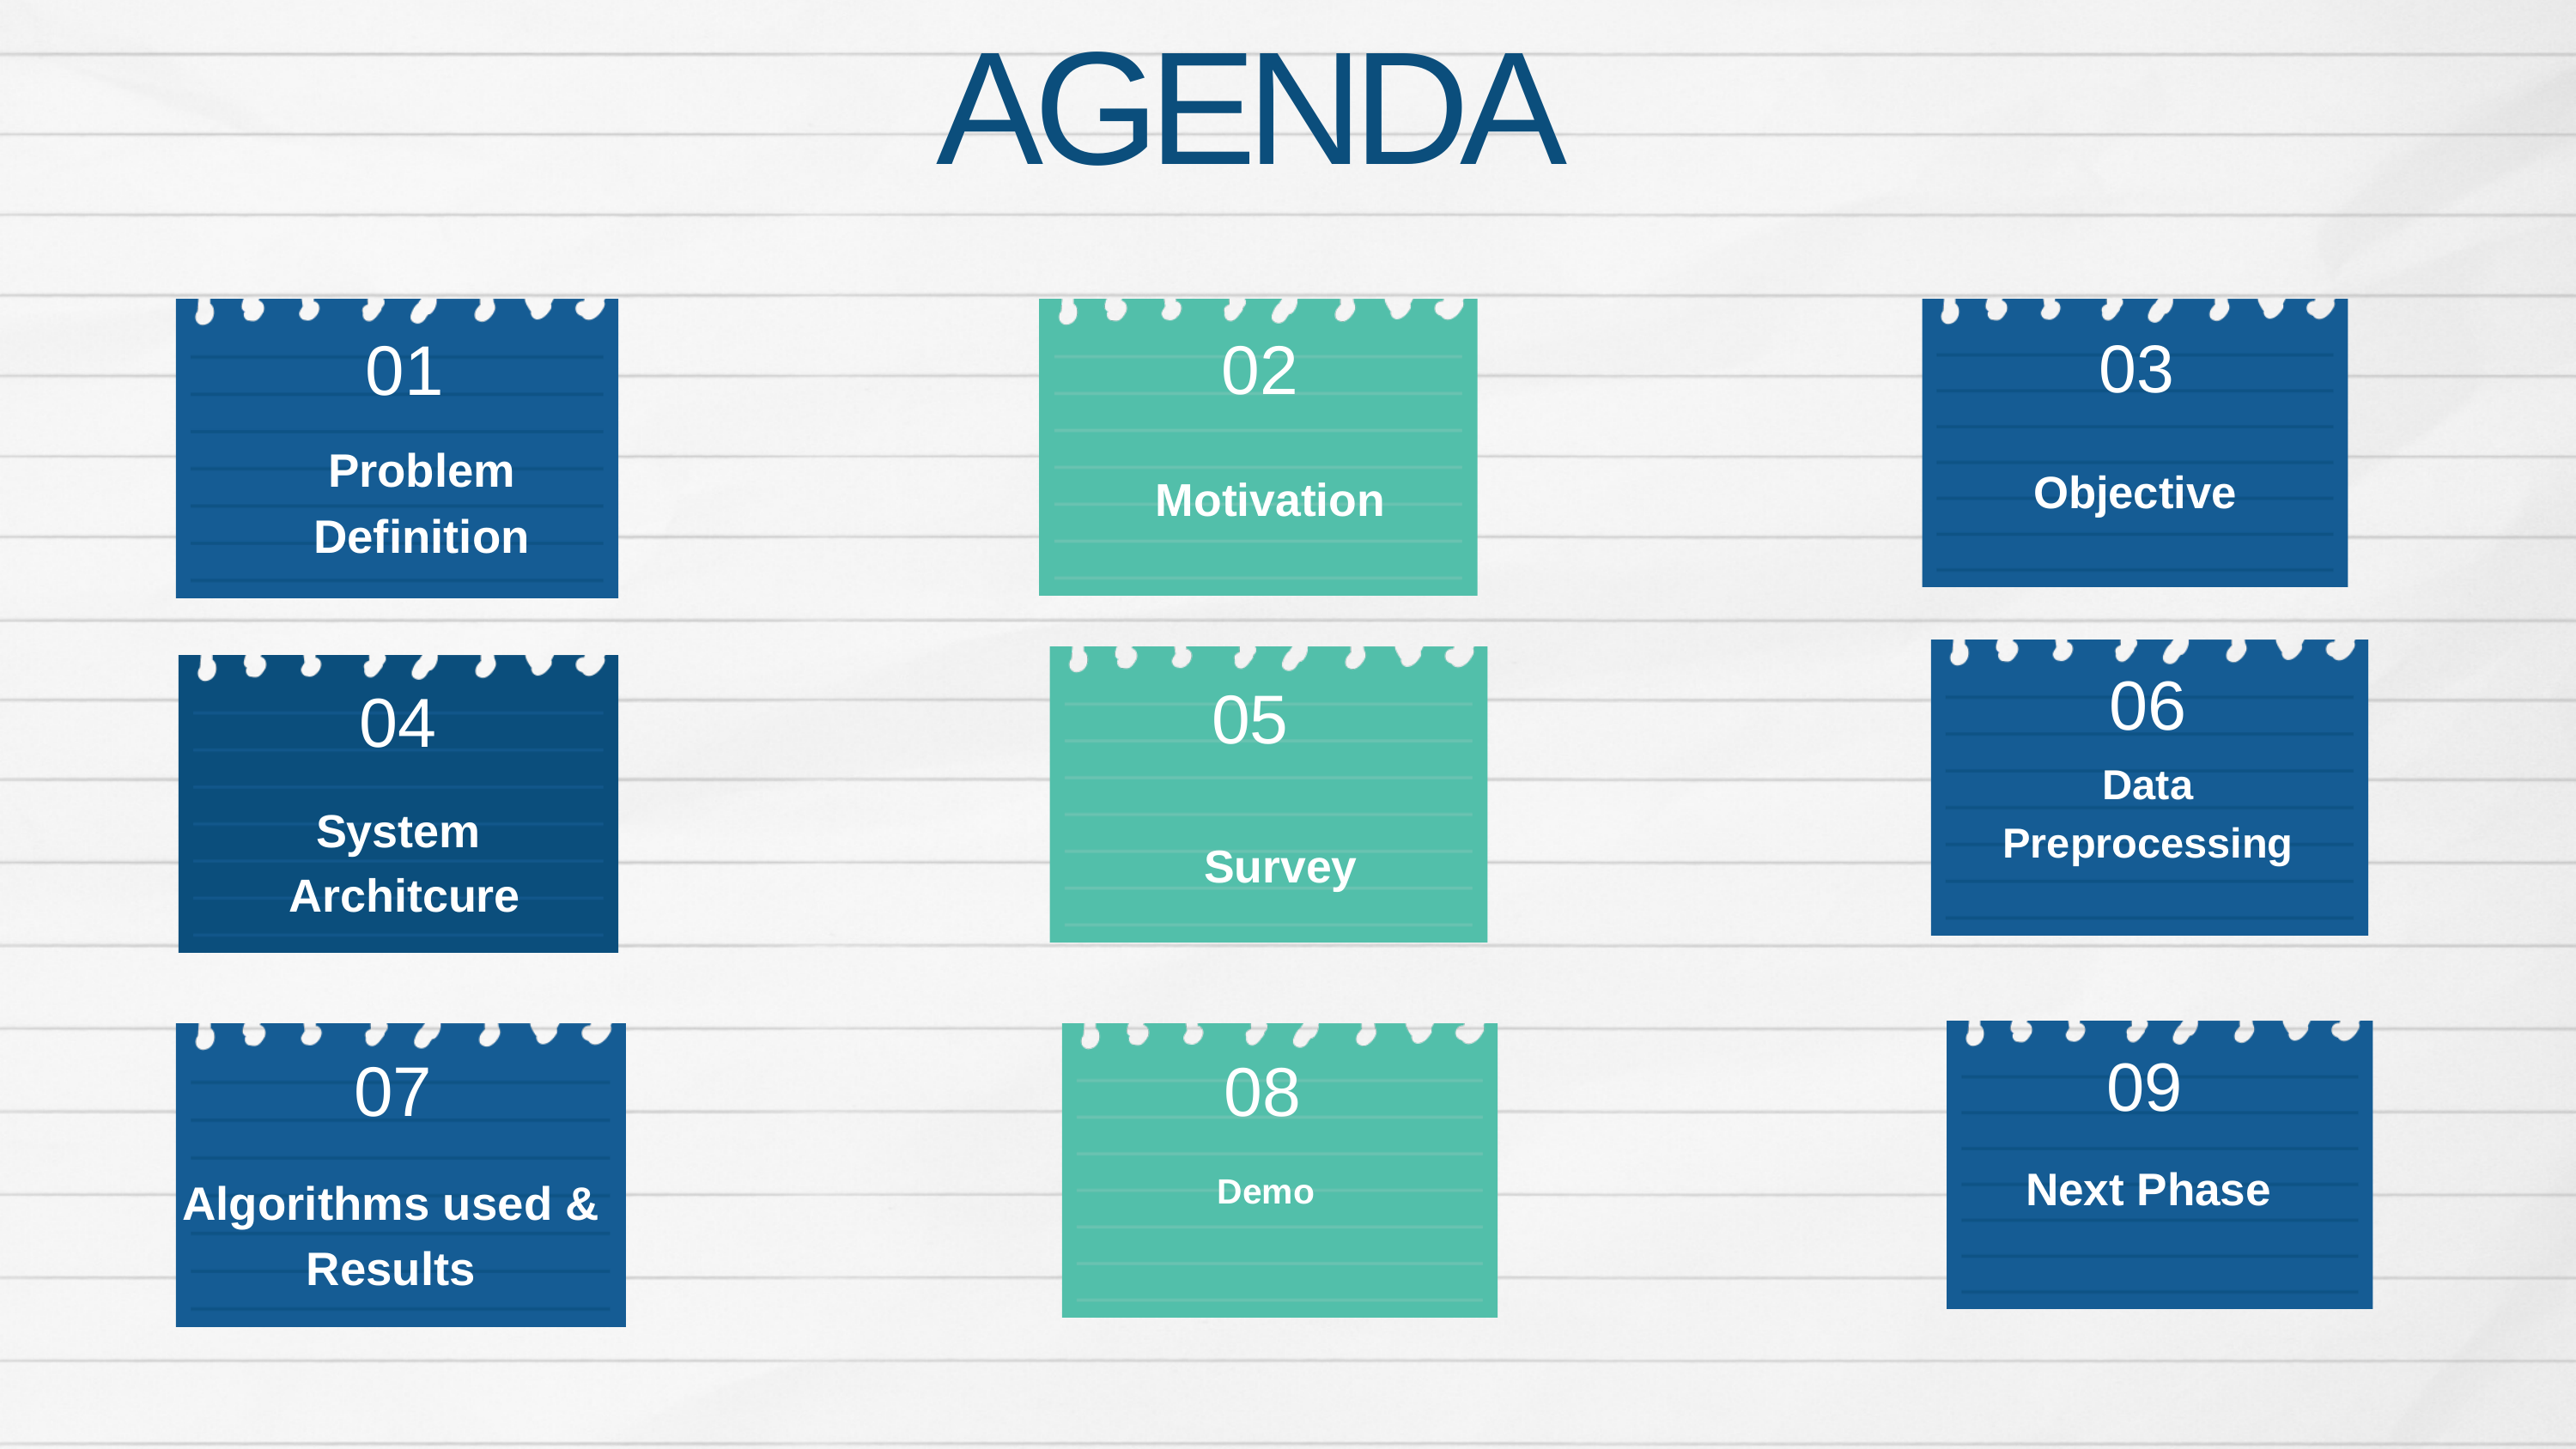

AGENDA

03
01
02
Problem Definition
Objective
Motivation

06
05
04
Data Preprocessing
System
 Architcure

Survey

09
07
08
Next Phase
Demo
Algorithms used & Results